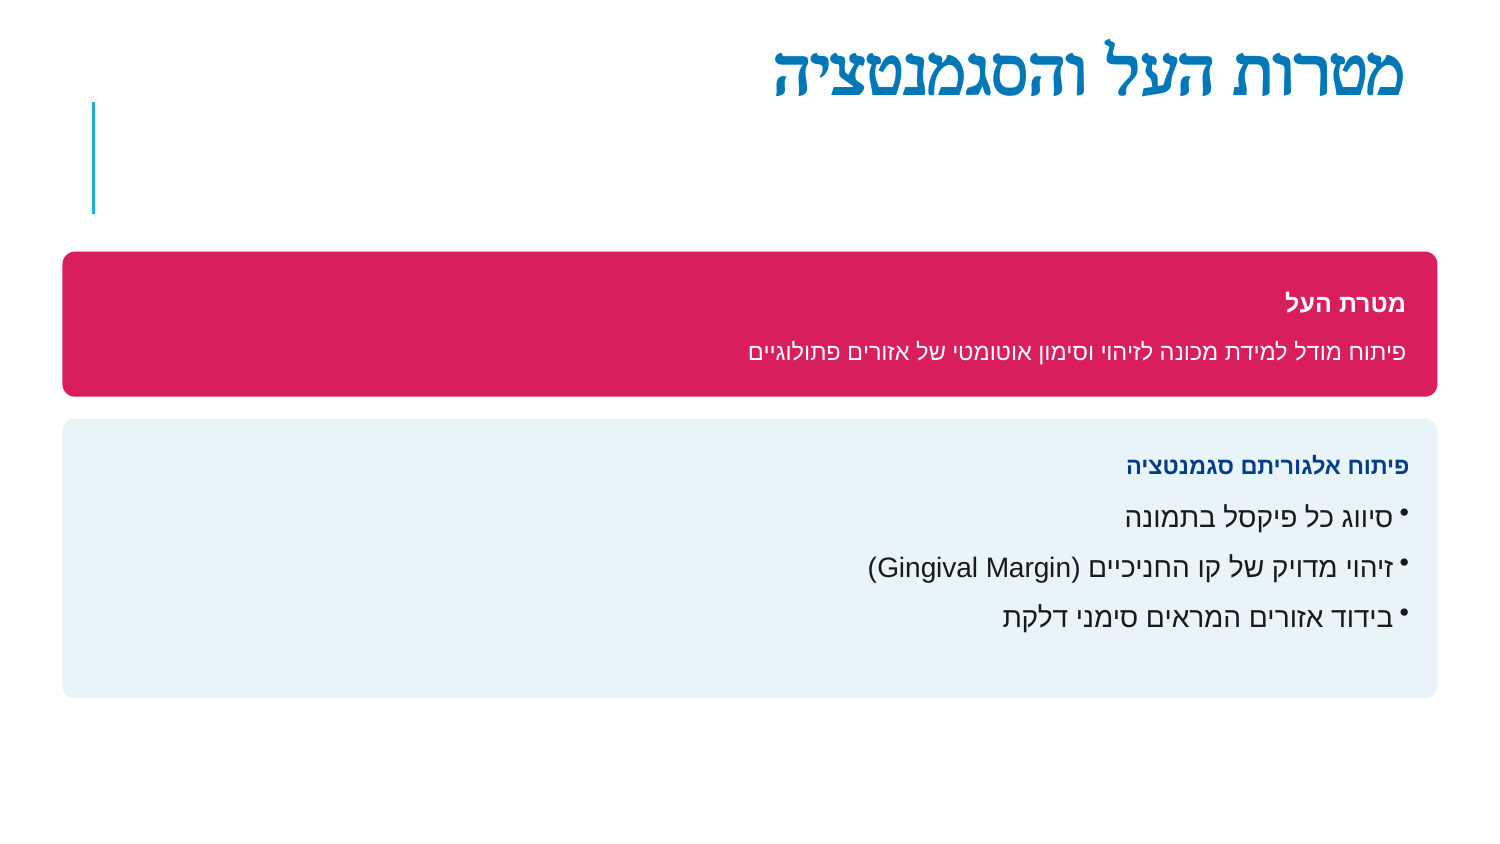

מטרות העל והסגמנטציה

מטרת העל
פיתוח מודל למידת מכונה לזיהוי וסימון אוטומטי של אזורים פתולוגיים

פיתוח אלגוריתם סגמנטציה
סיווג כל פיקסל בתמונה
זיהוי מדויק של קו החניכיים (Gingival Margin)
בידוד אזורים המראים סימני דלקת